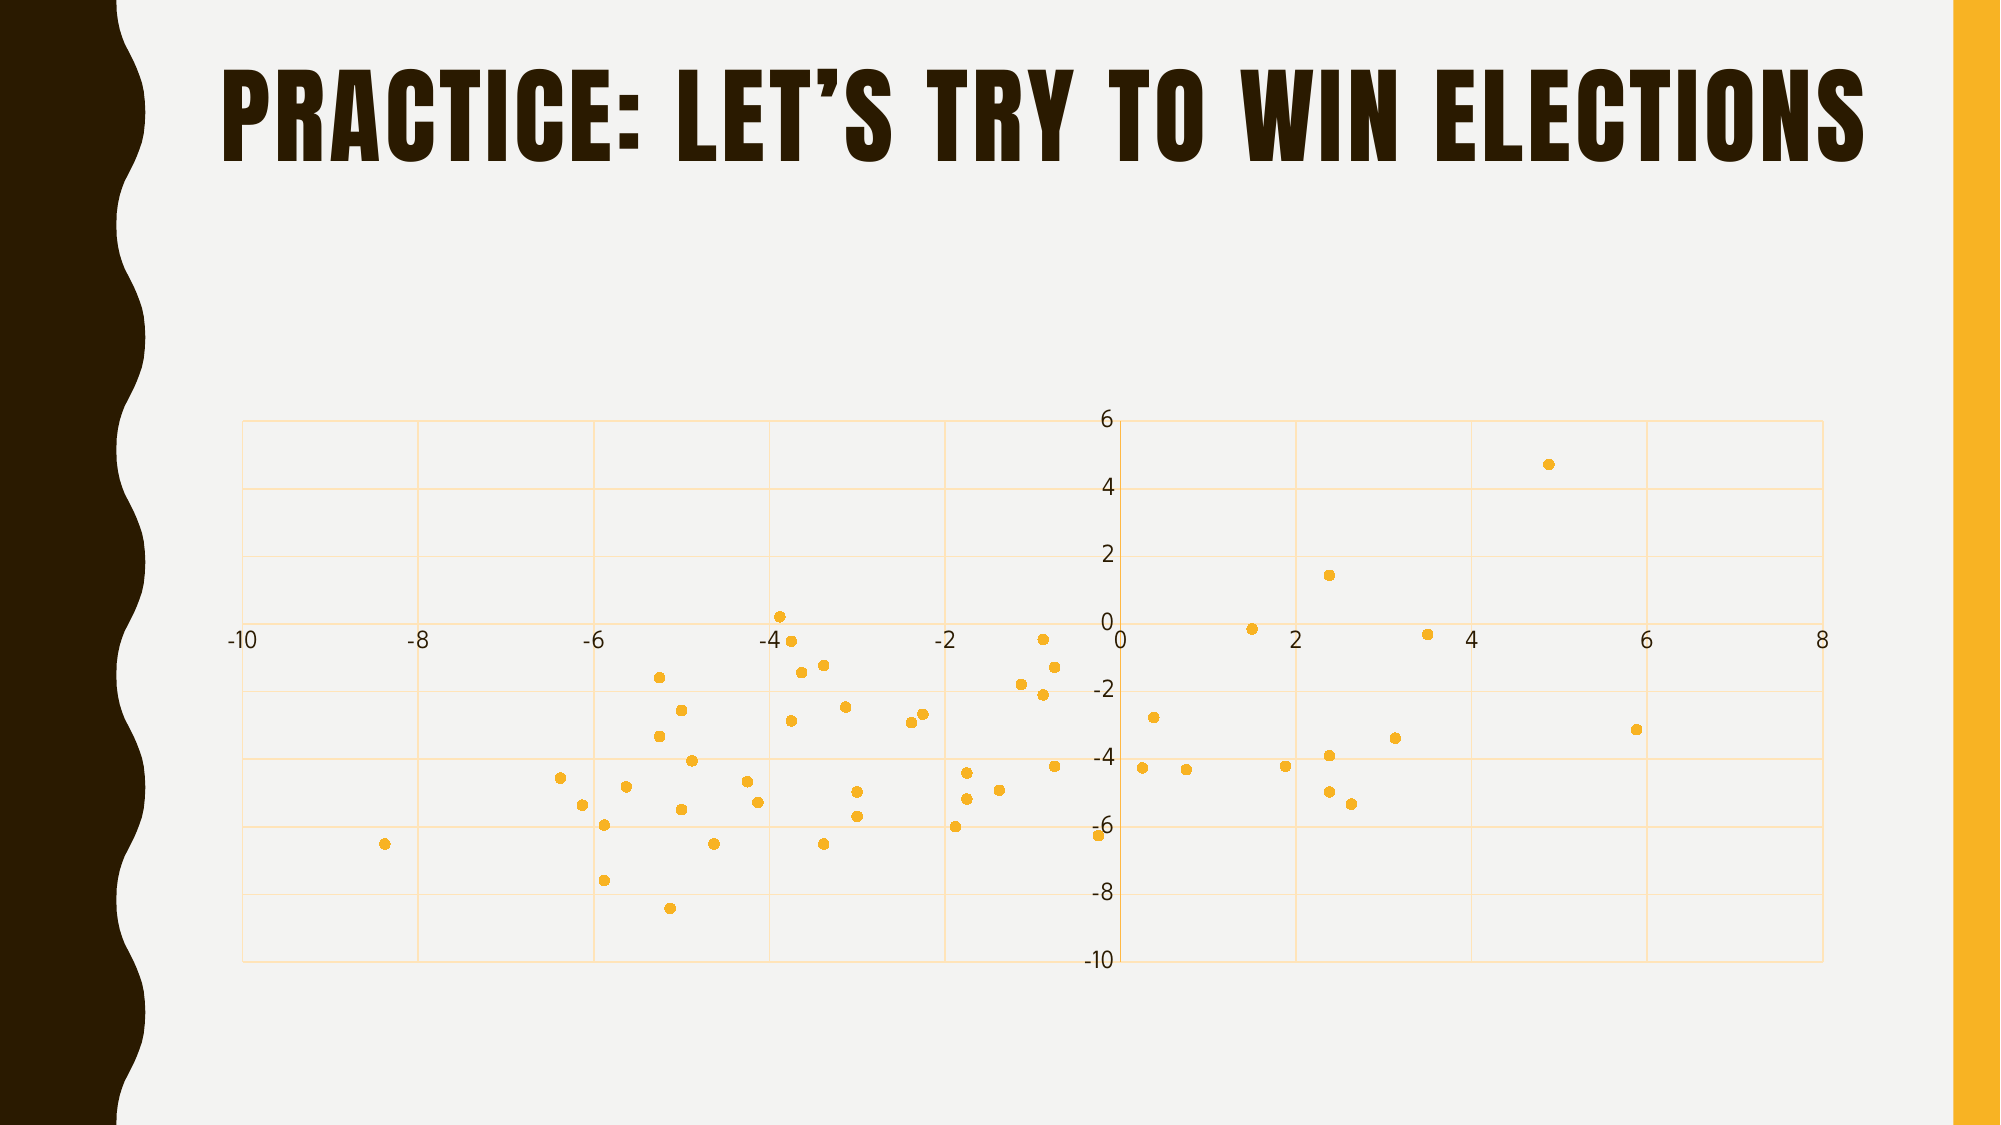

# Practice: Let’s try to win elections

### Chart

| Category | Social |
|---|---|